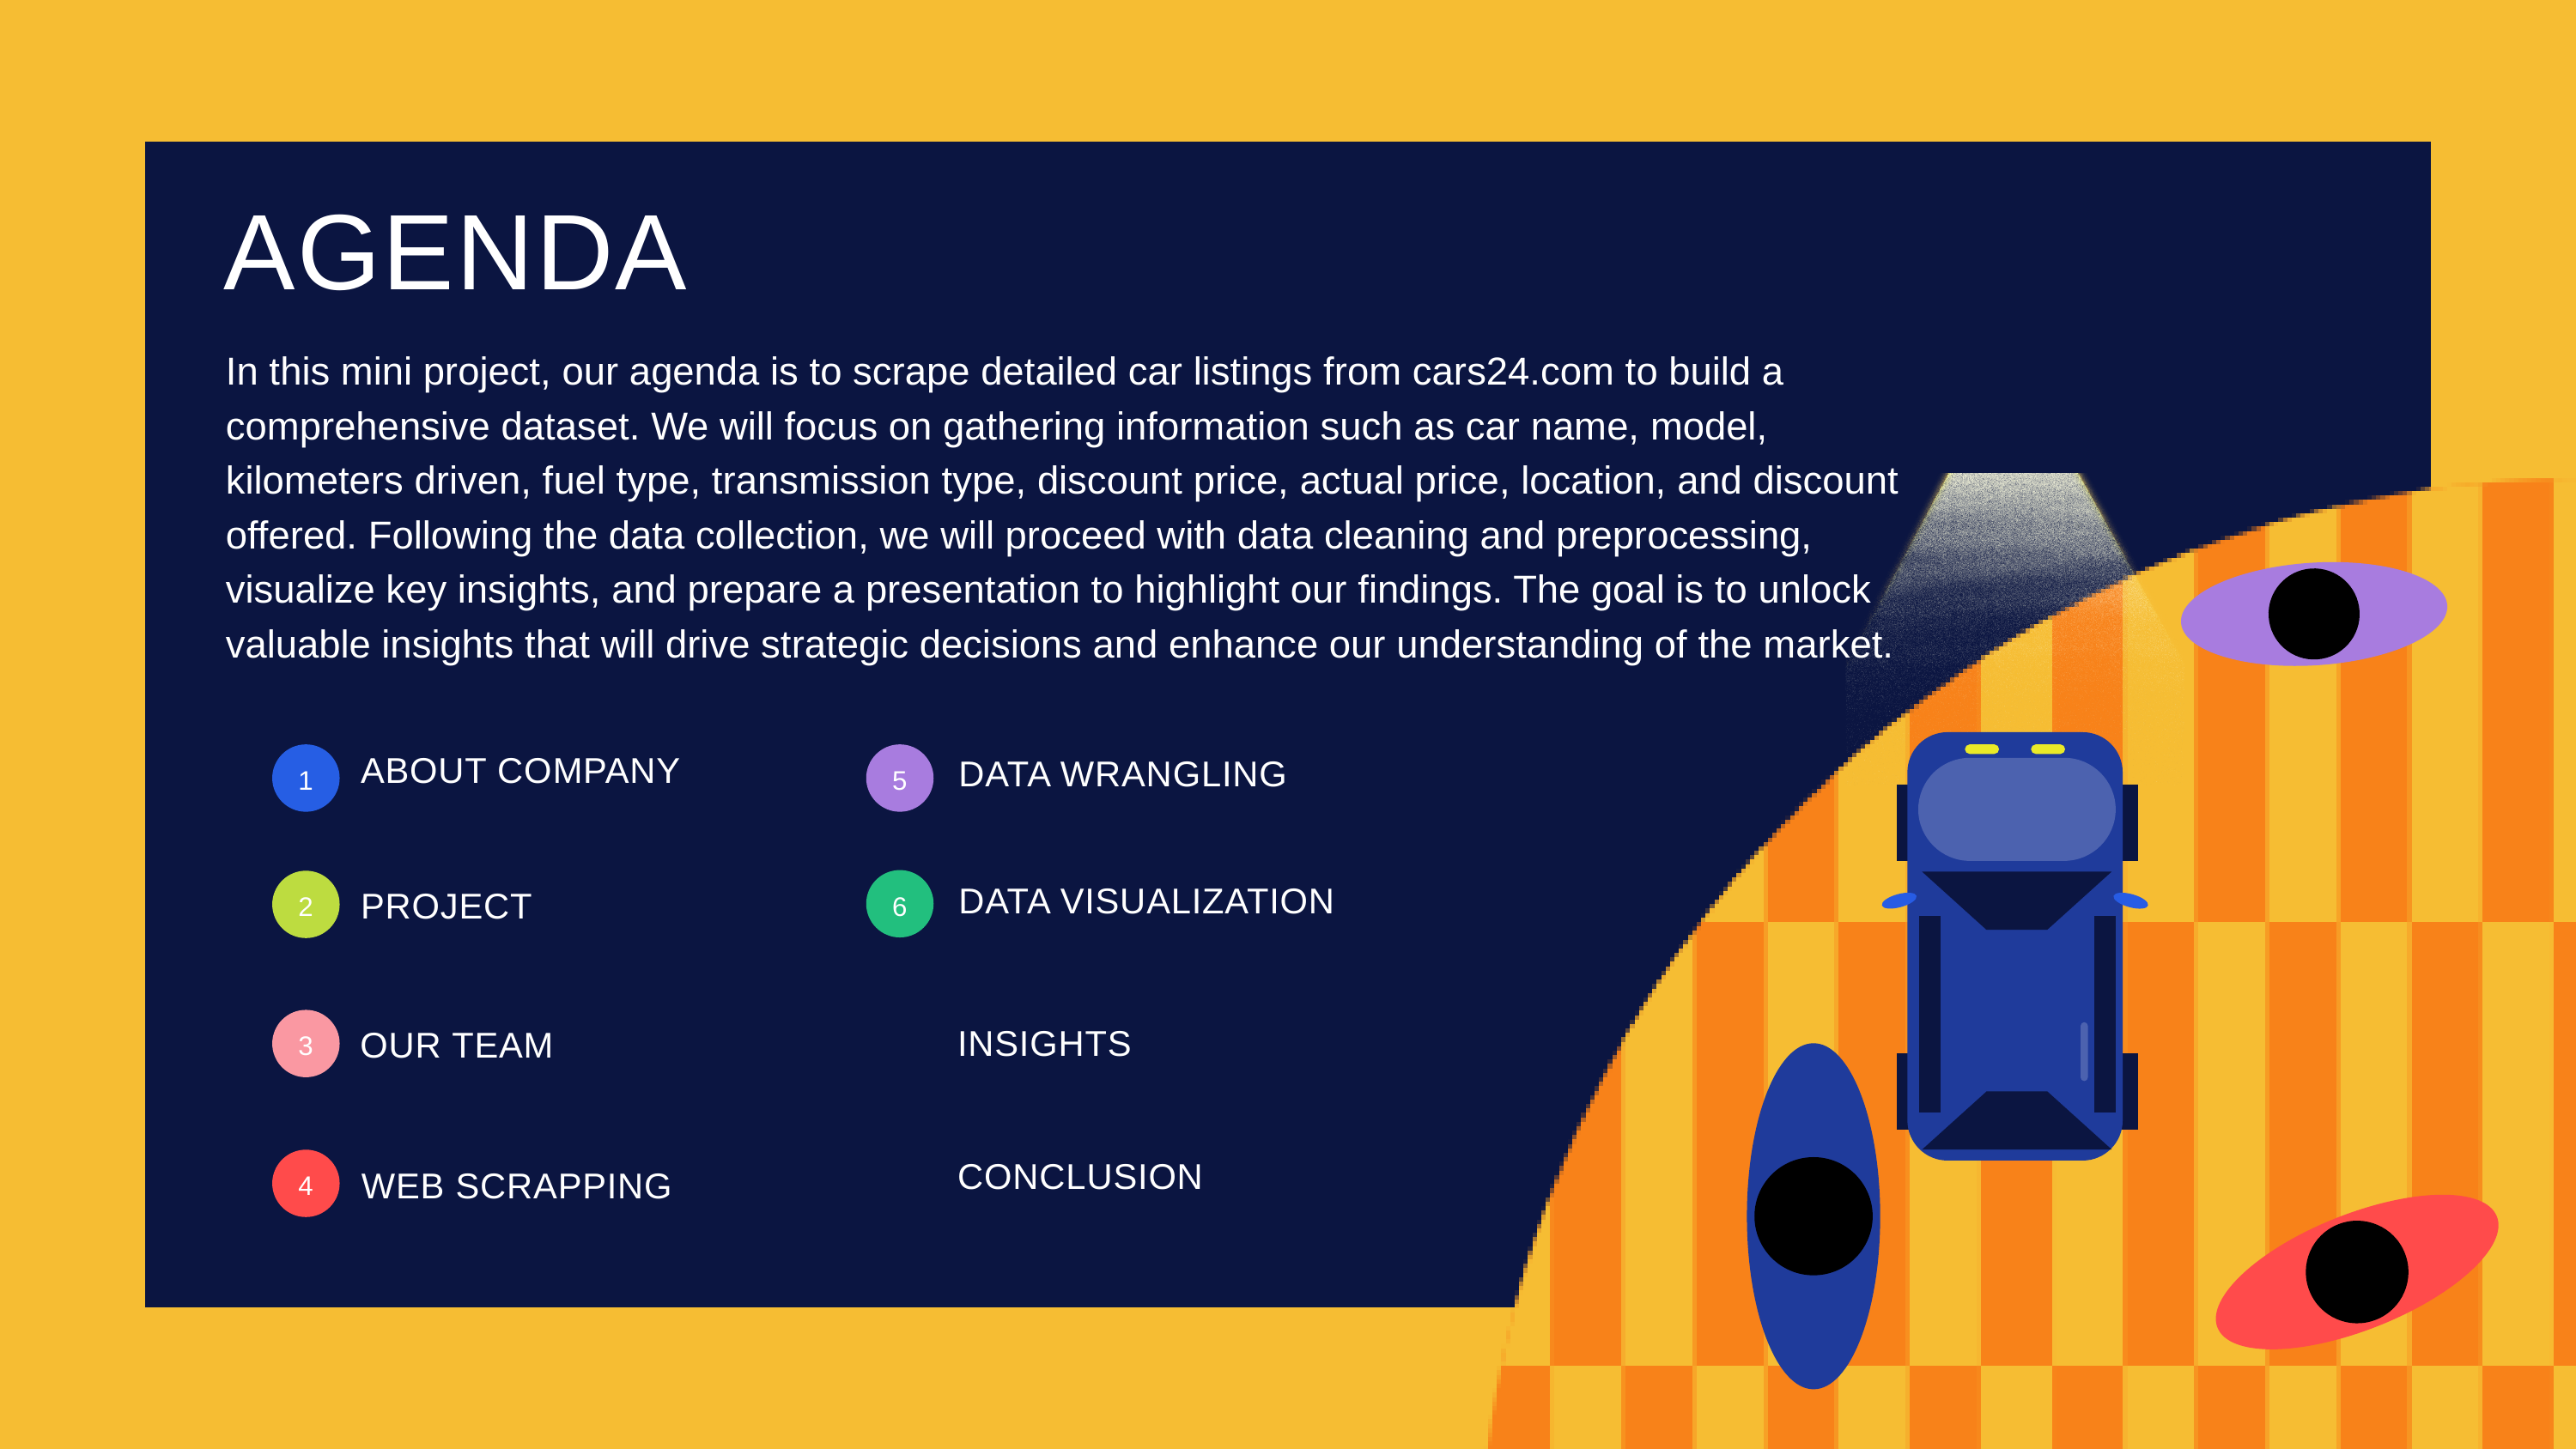

AGENDA

In this mini project, our agenda is to scrape detailed car listings from cars24.com to build a comprehensive dataset. We will focus on gathering information such as car name, model, kilometers driven, fuel type, transmission type, discount price, actual price, location, and discount offered. Following the data collection, we will proceed with data cleaning and preprocessing, visualize key insights, and prepare a presentation to highlight our findings. The goal is to unlock valuable insights that will drive strategic decisions and enhance our understanding of the market.

1

5

ABOUT COMPANY

DATA WRANGLING

6

2

DATA VISUALIZATION

PROJECT

3

INSIGHTS

OUR TEAM

4
CONCLUSION

WEB SCRAPPING